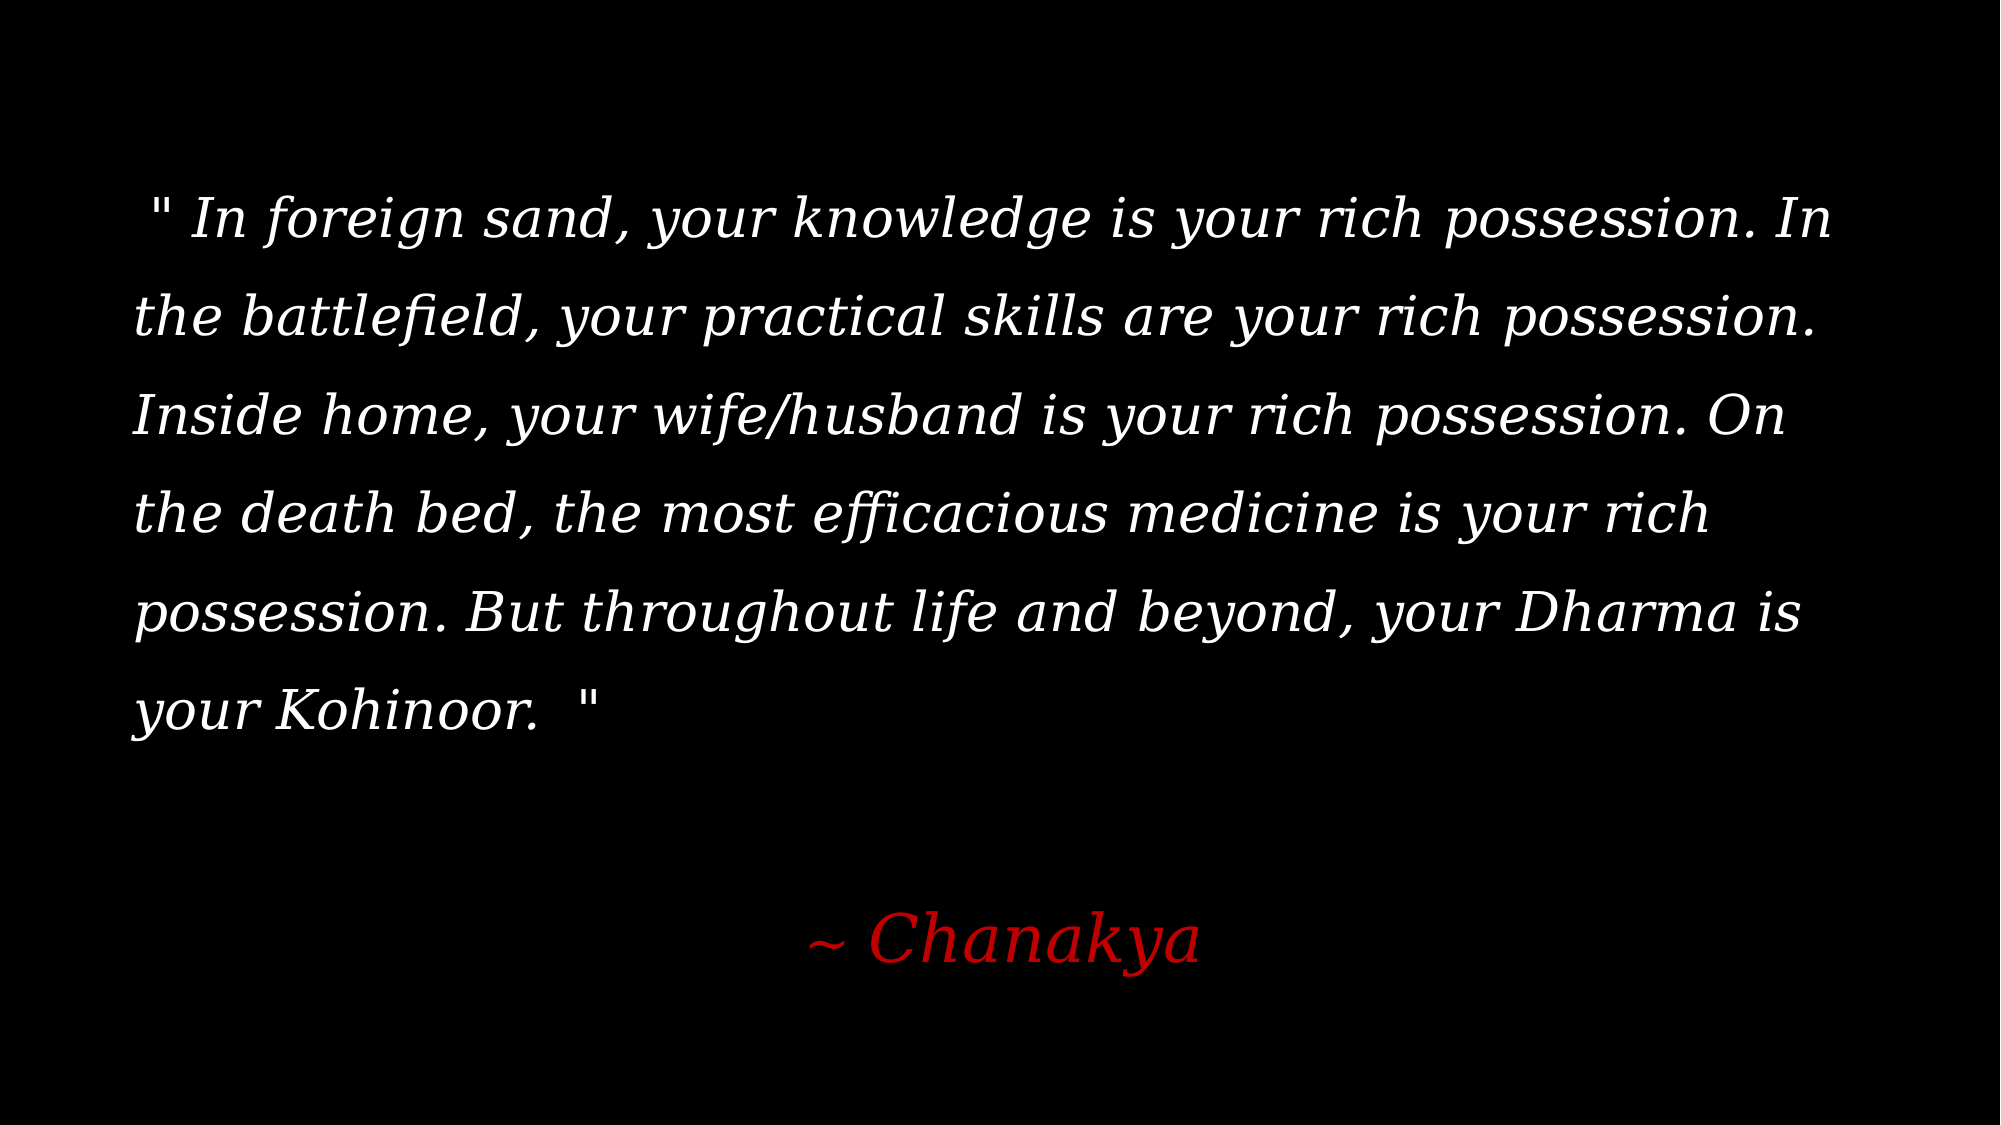

" In foreign sand, your knowledge is your rich possession. In the battlefield, your practical skills are your rich possession. Inside home, your wife/husband is your rich possession. On the death bed, the most efficacious medicine is your rich possession. But throughout life and beyond, your Dharma is your Kohinoor.  "

~ Chanakya